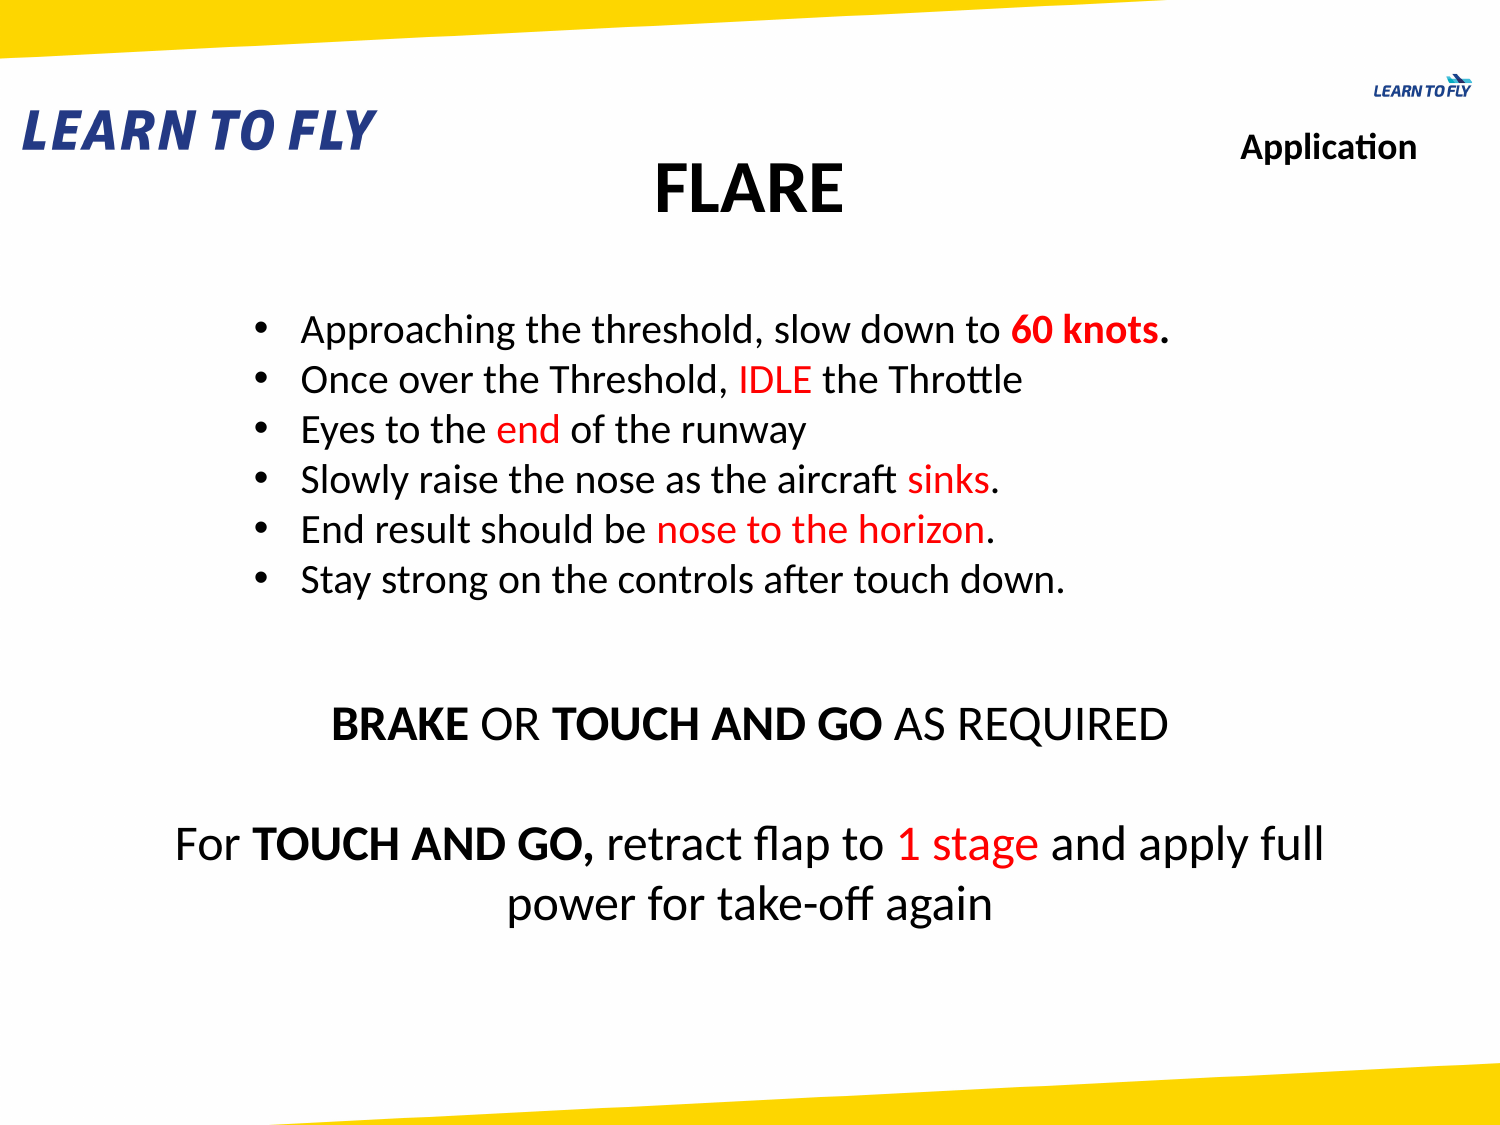

Application
FLARE
Approaching the threshold, slow down to 60 knots.
Once over the Threshold, IDLE the Throttle
Eyes to the end of the runway
Slowly raise the nose as the aircraft sinks.
End result should be nose to the horizon.
Stay strong on the controls after touch down.
BRAKE OR TOUCH AND GO AS REQUIRED

For TOUCH AND GO, retract flap to 1 stage and apply full power for take-off again